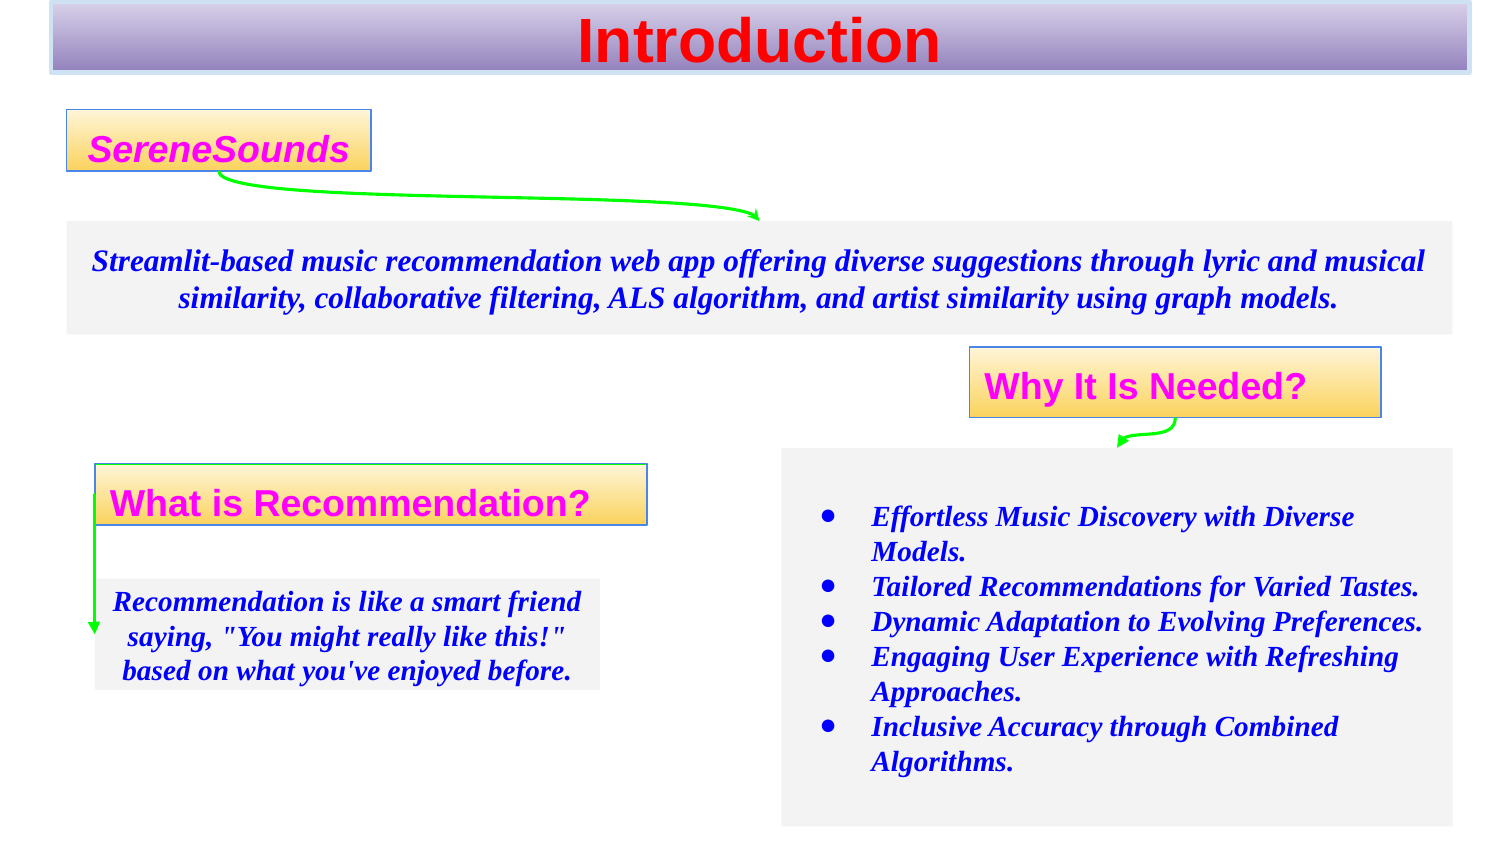

# Introduction
SereneSounds

Streamlit-based music recommendation web app offering diverse suggestions through lyric and musical similarity, collaborative filtering, ALS algorithm, and artist similarity using graph models.

Why It Is Needed?
Effortless Music Discovery with Diverse Models.
Tailored Recommendations for Varied Tastes.
Dynamic Adaptation to Evolving Preferences.
Engaging User Experience with Refreshing Approaches.
Inclusive Accuracy through Combined Algorithms.
What is Recommendation?

Recommendation is like a smart friend saying, "You might really like this!" based on what you've enjoyed before.